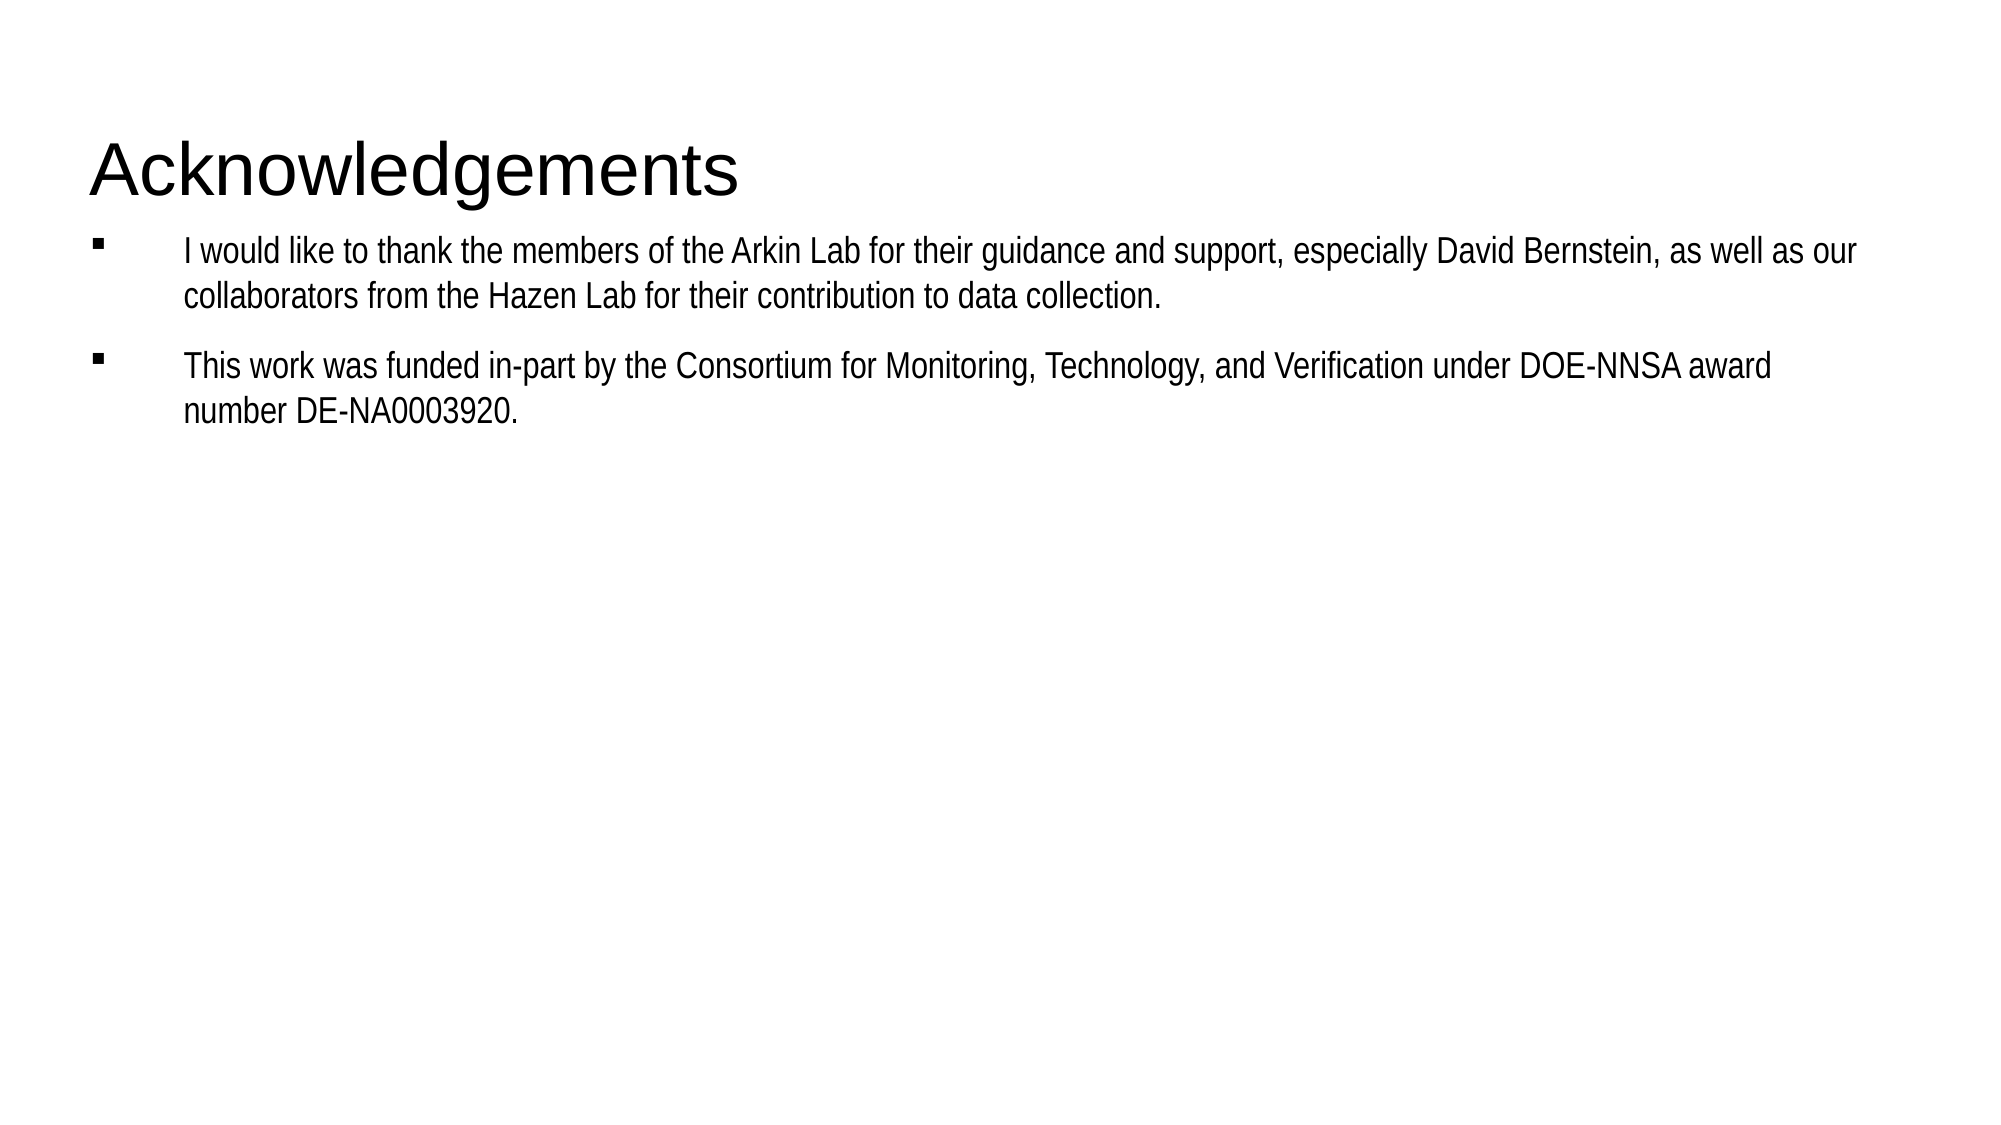

Acknowledgements
I would like to thank the members of the Arkin Lab for their guidance and support, especially David Bernstein, as well as our collaborators from the Hazen Lab for their contribution to data collection.
This work was funded in-part by the Consortium for Monitoring, Technology, and Verification under DOE-NNSA award number DE-NA0003920.